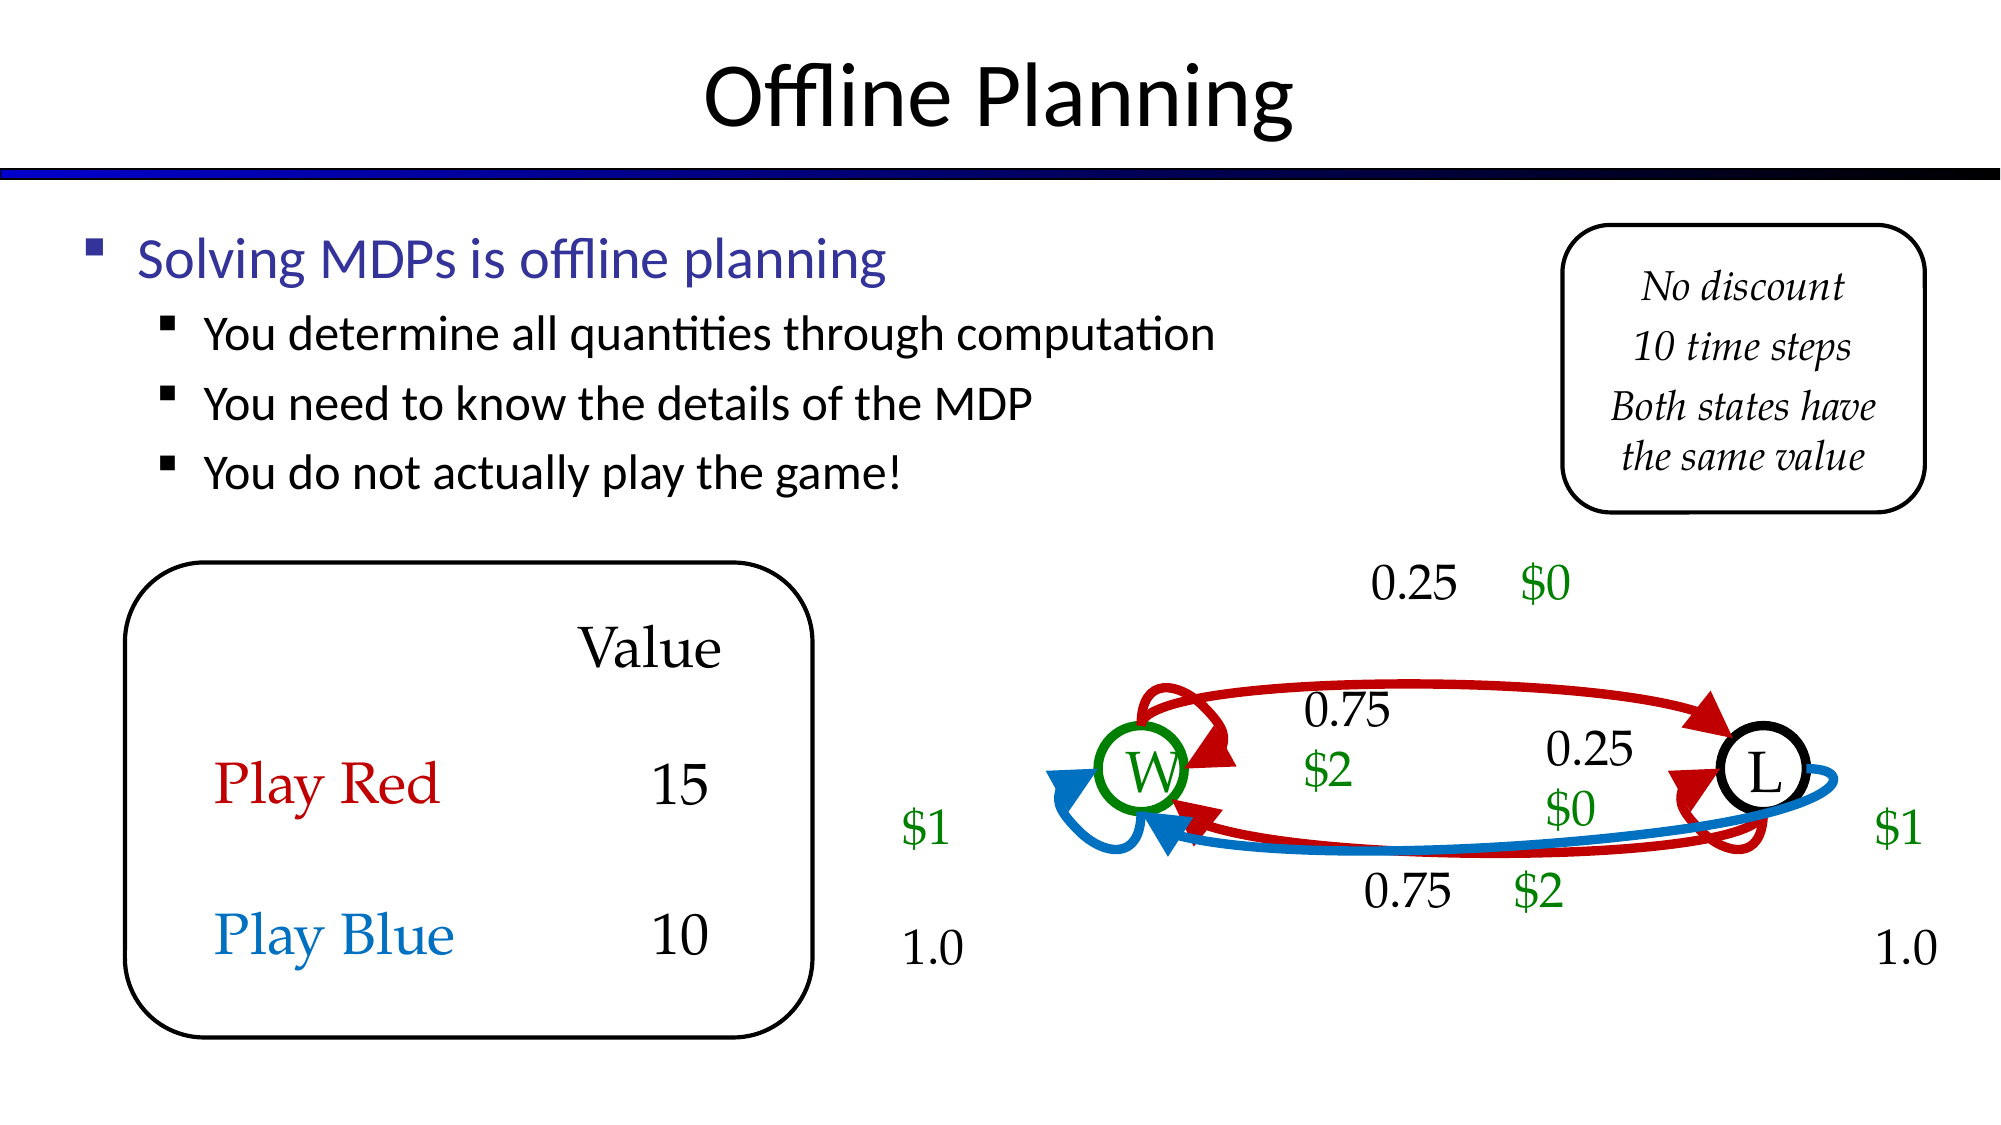

# Offline Planning
Solving MDPs is offline planning
You determine all quantities through computation
You need to know the details of the MDP
You do not actually play the game!
No discount

10 time steps

Both states have the same value
0.25 	$0
0.75
$2
0.25
$0
W
L
$1

1.0
$1

1.0
0.75 	$2

Value
Play Red
15
Play Blue
10